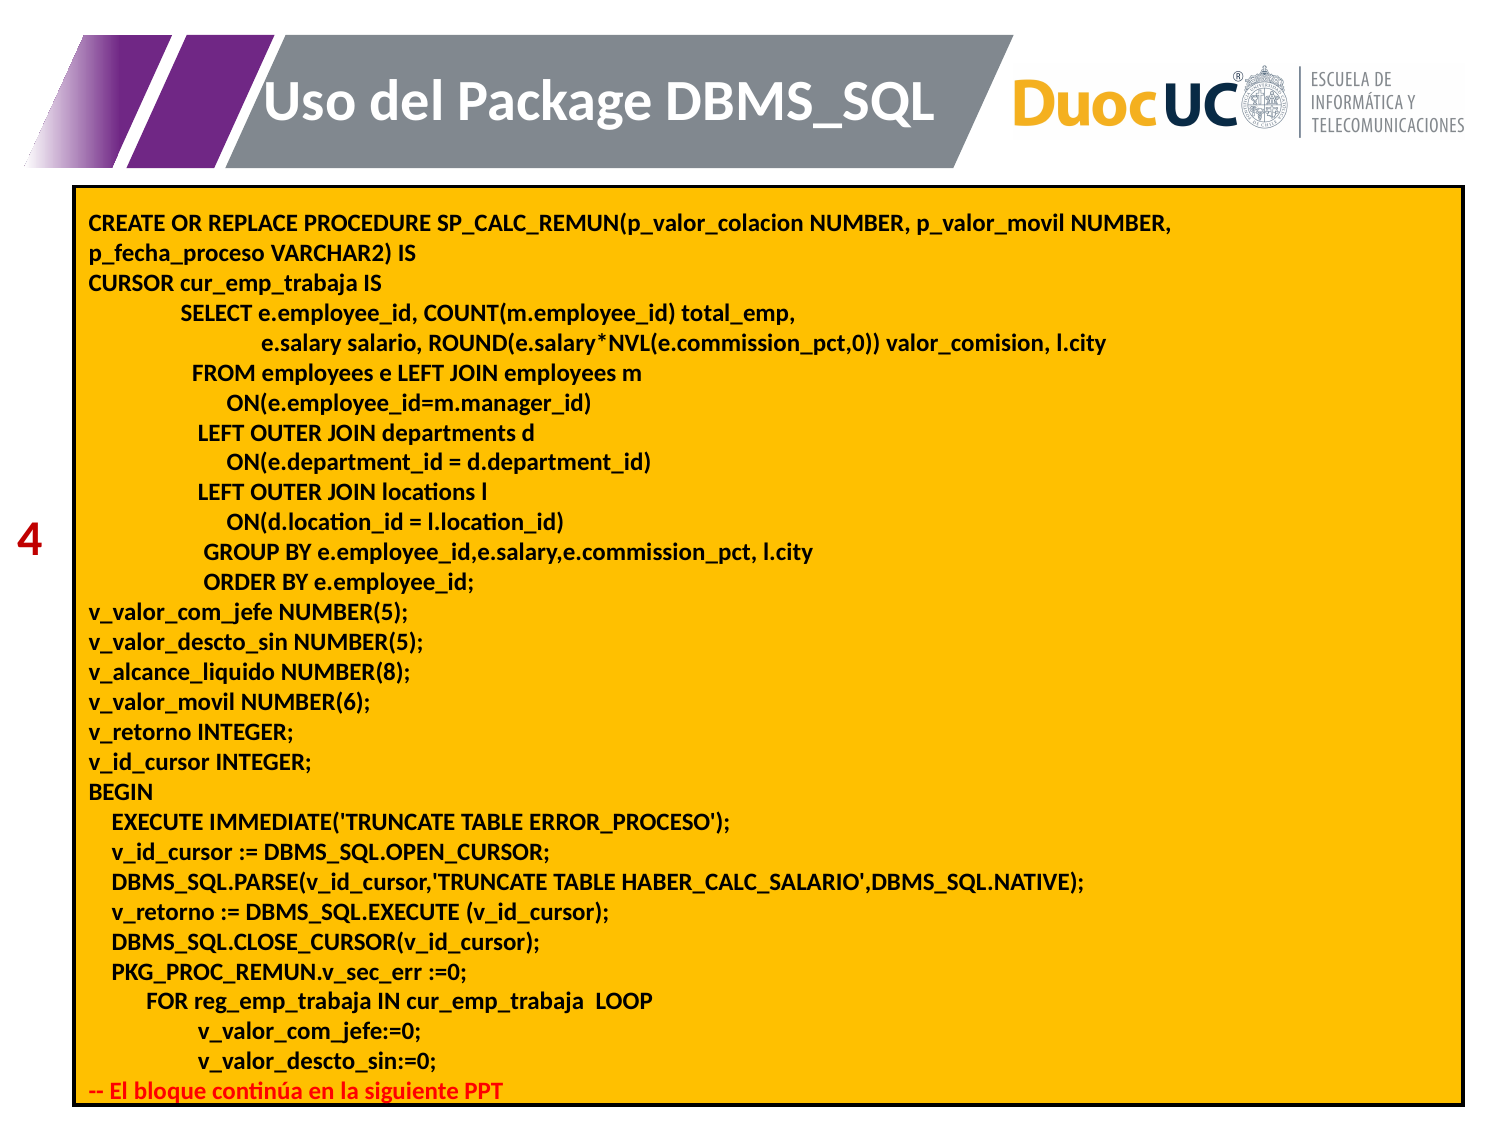

# Uso del Package DBMS_SQL

CREATE OR REPLACE PROCEDURE SP_CALC_REMUN(p_valor_colacion NUMBER, p_valor_movil NUMBER,
p_fecha_proceso VARCHAR2) IS
CURSOR cur_emp_trabaja IS
                SELECT e.employee_id, COUNT(m.employee_id) total_emp,
                              e.salary salario, ROUND(e.salary*NVL(e.commission_pct,0)) valor_comision, l.city
                  FROM employees e LEFT JOIN employees m
                        ON(e.employee_id=m.manager_id)
                   LEFT OUTER JOIN departments d
                        ON(e.department_id = d.department_id)
                   LEFT OUTER JOIN locations l
                        ON(d.location_id = l.location_id)
                    GROUP BY e.employee_id,e.salary,e.commission_pct, l.city
                    ORDER BY e.employee_id;
v_valor_com_jefe NUMBER(5);
v_valor_descto_sin NUMBER(5);
v_alcance_liquido NUMBER(8);
v_valor_movil NUMBER(6);
v_retorno INTEGER;
v_id_cursor INTEGER;
BEGIN
    EXECUTE IMMEDIATE('TRUNCATE TABLE ERROR_PROCESO');
    v_id_cursor := DBMS_SQL.OPEN_CURSOR;
    DBMS_SQL.PARSE(v_id_cursor,'TRUNCATE TABLE HABER_CALC_SALARIO',DBMS_SQL.NATIVE);
    v_retorno := DBMS_SQL.EXECUTE (v_id_cursor);
    DBMS_SQL.CLOSE_CURSOR(v_id_cursor);
    PKG_PROC_REMUN.v_sec_err :=0;
          FOR reg_emp_trabaja IN cur_emp_trabaja  LOOP
                   v_valor_com_jefe:=0;
                   v_valor_descto_sin:=0;
-- El bloque continúa en la siguiente PPT
4